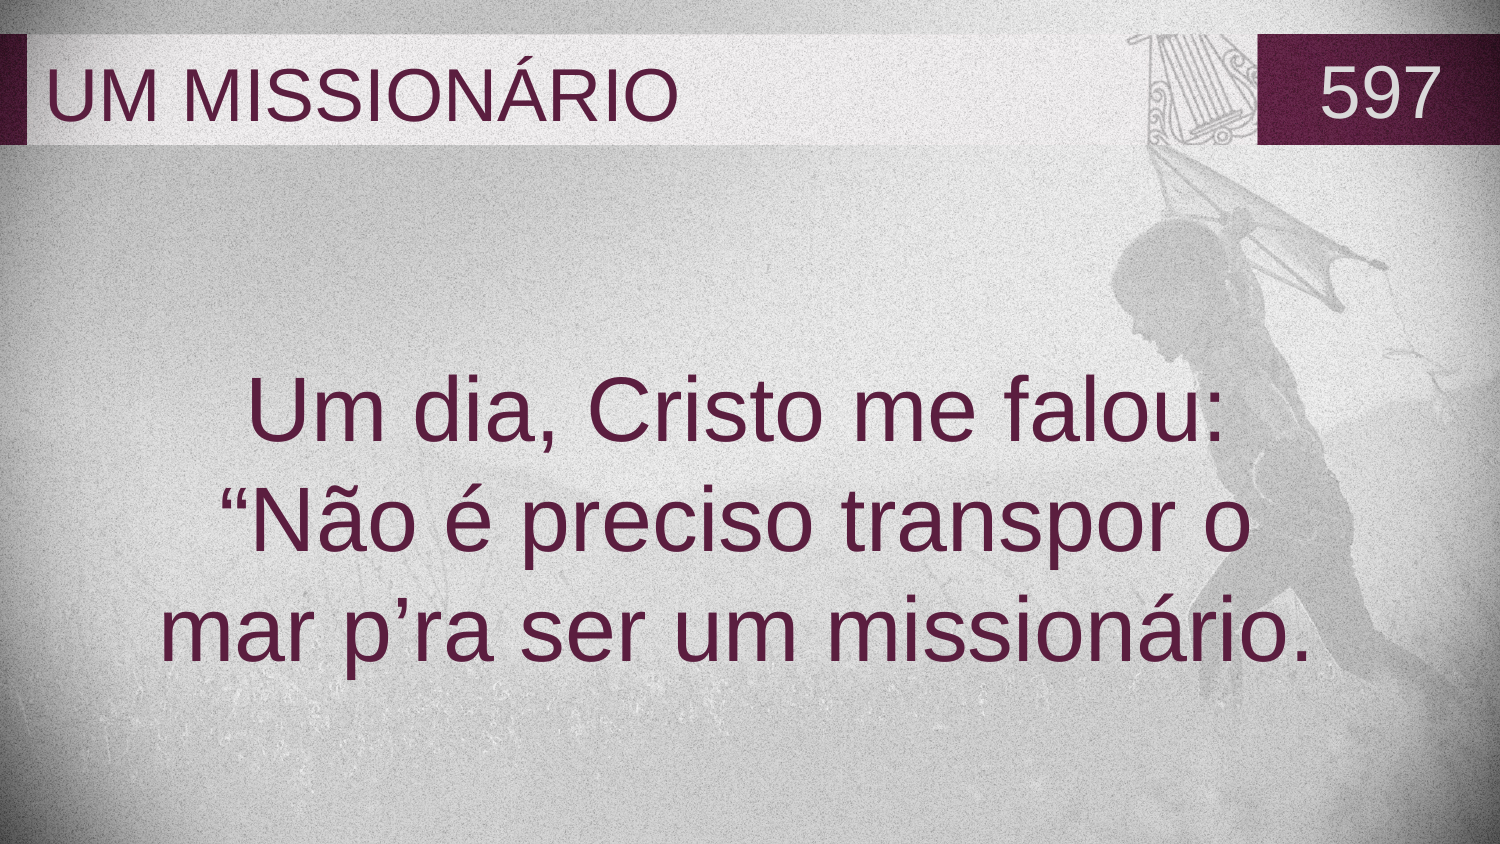

# UM MISSIONÁRIO
597
Um dia, Cristo me falou:
“Não é preciso transpor o
mar p’ra ser um missionário.